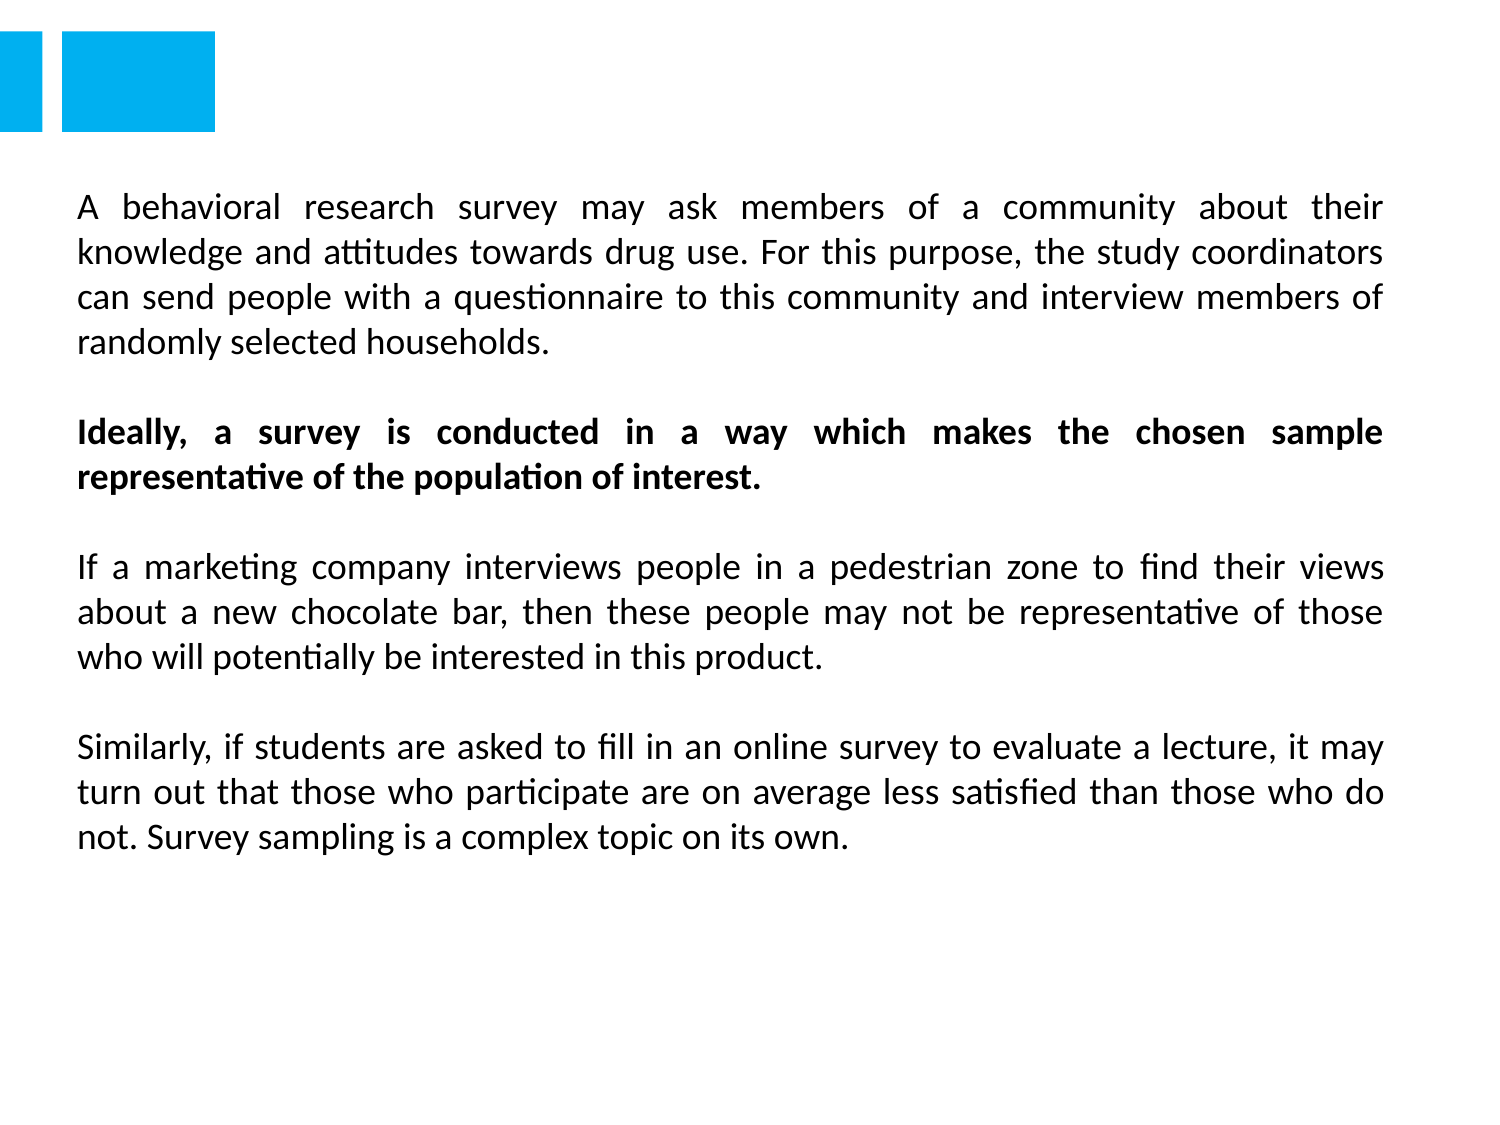

A behavioral research survey may ask members of a community about their knowledge and attitudes towards drug use. For this purpose, the study coordinators can send people with a questionnaire to this community and interview members of randomly selected households.

Ideally, a survey is conducted in a way which makes the chosen sample representative of the population of interest.

If a marketing company interviews people in a pedestrian zone to ﬁnd their views about a new chocolate bar, then these people may not be representative of those who will potentially be interested in this product.

Similarly, if students are asked to ﬁll in an online survey to evaluate a lecture, it may turn out that those who participate are on average less satisﬁed than those who do not. Survey sampling is a complex topic on its own.